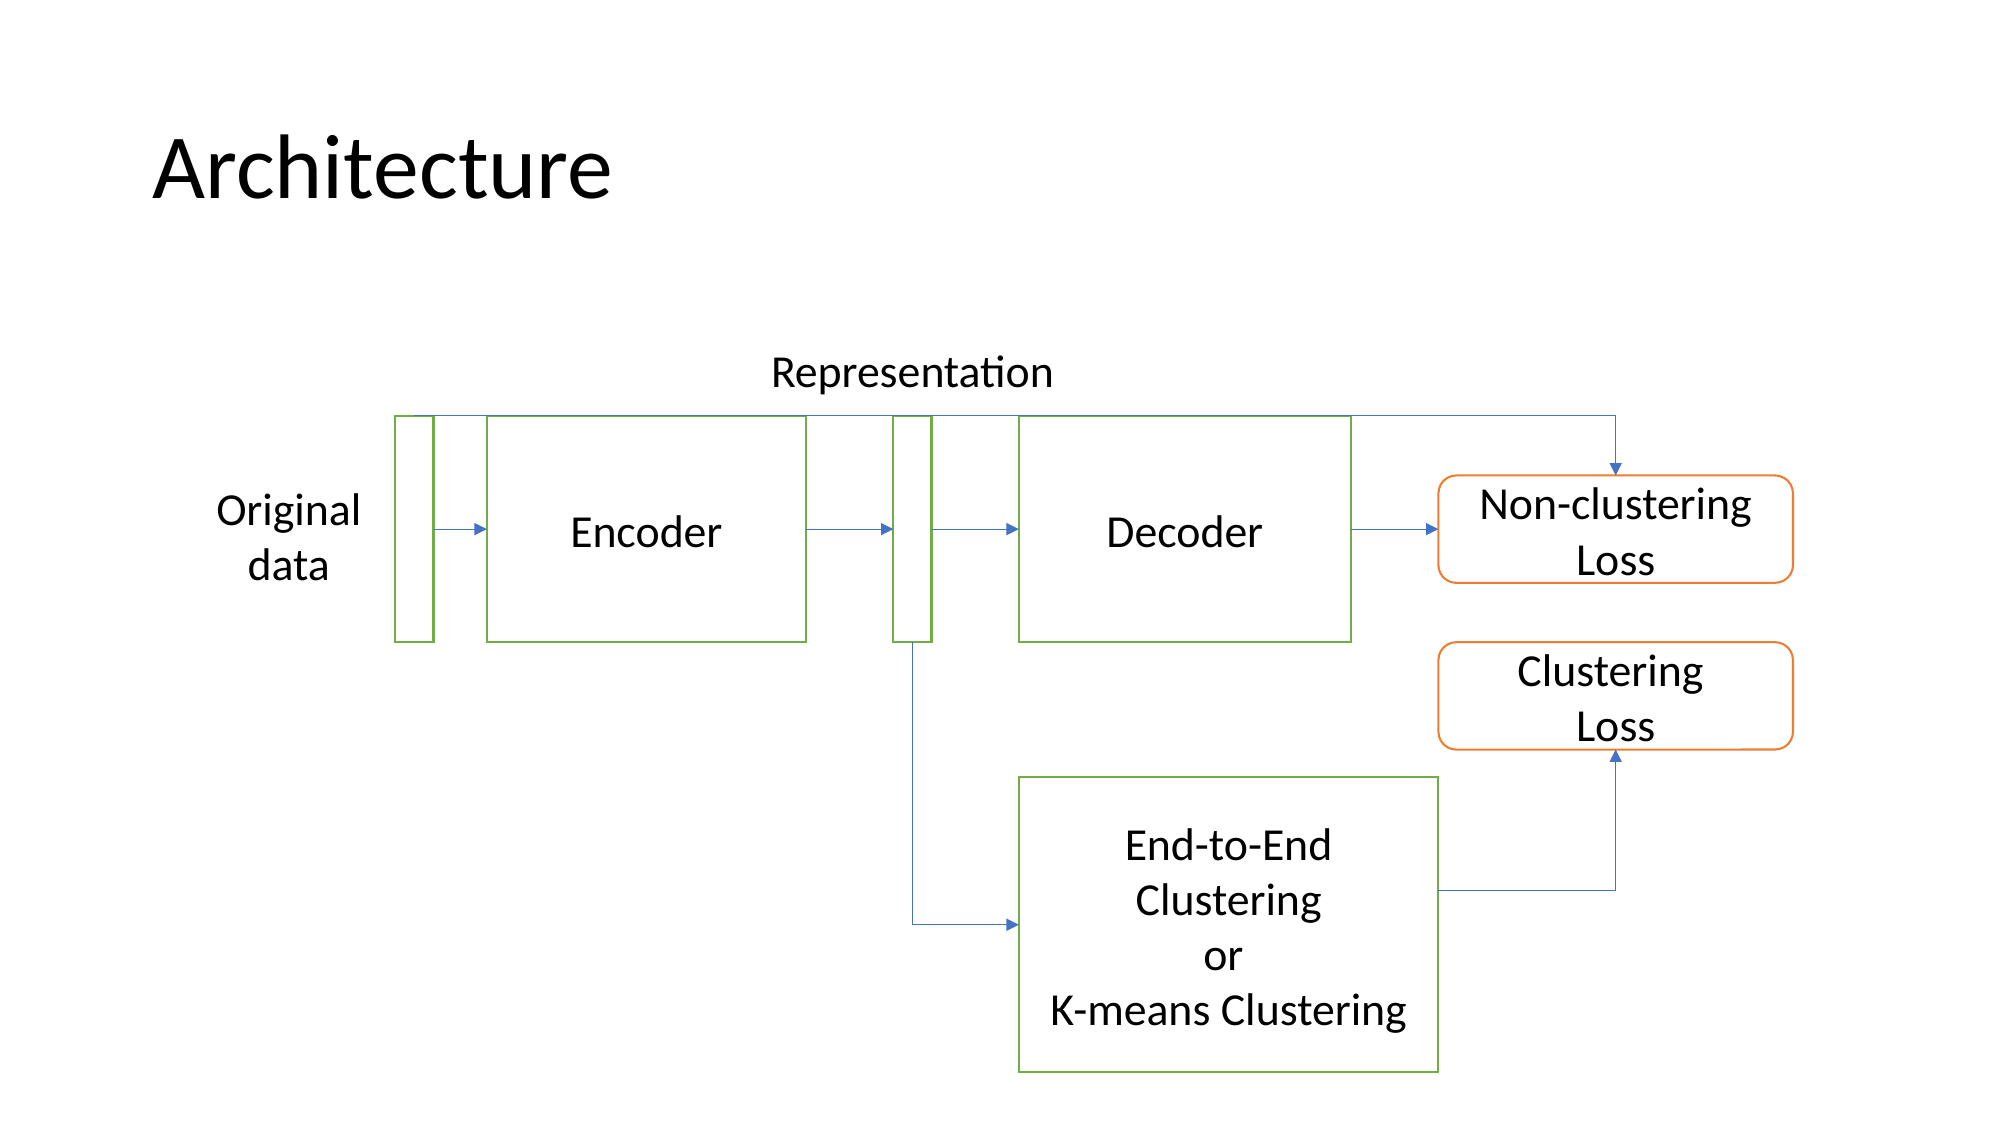

# Architecture
Representation

Decoder
Encoder
Original
data
Non-clustering Loss
Clustering
Loss
End-to-End Clustering
or
K-means Clustering